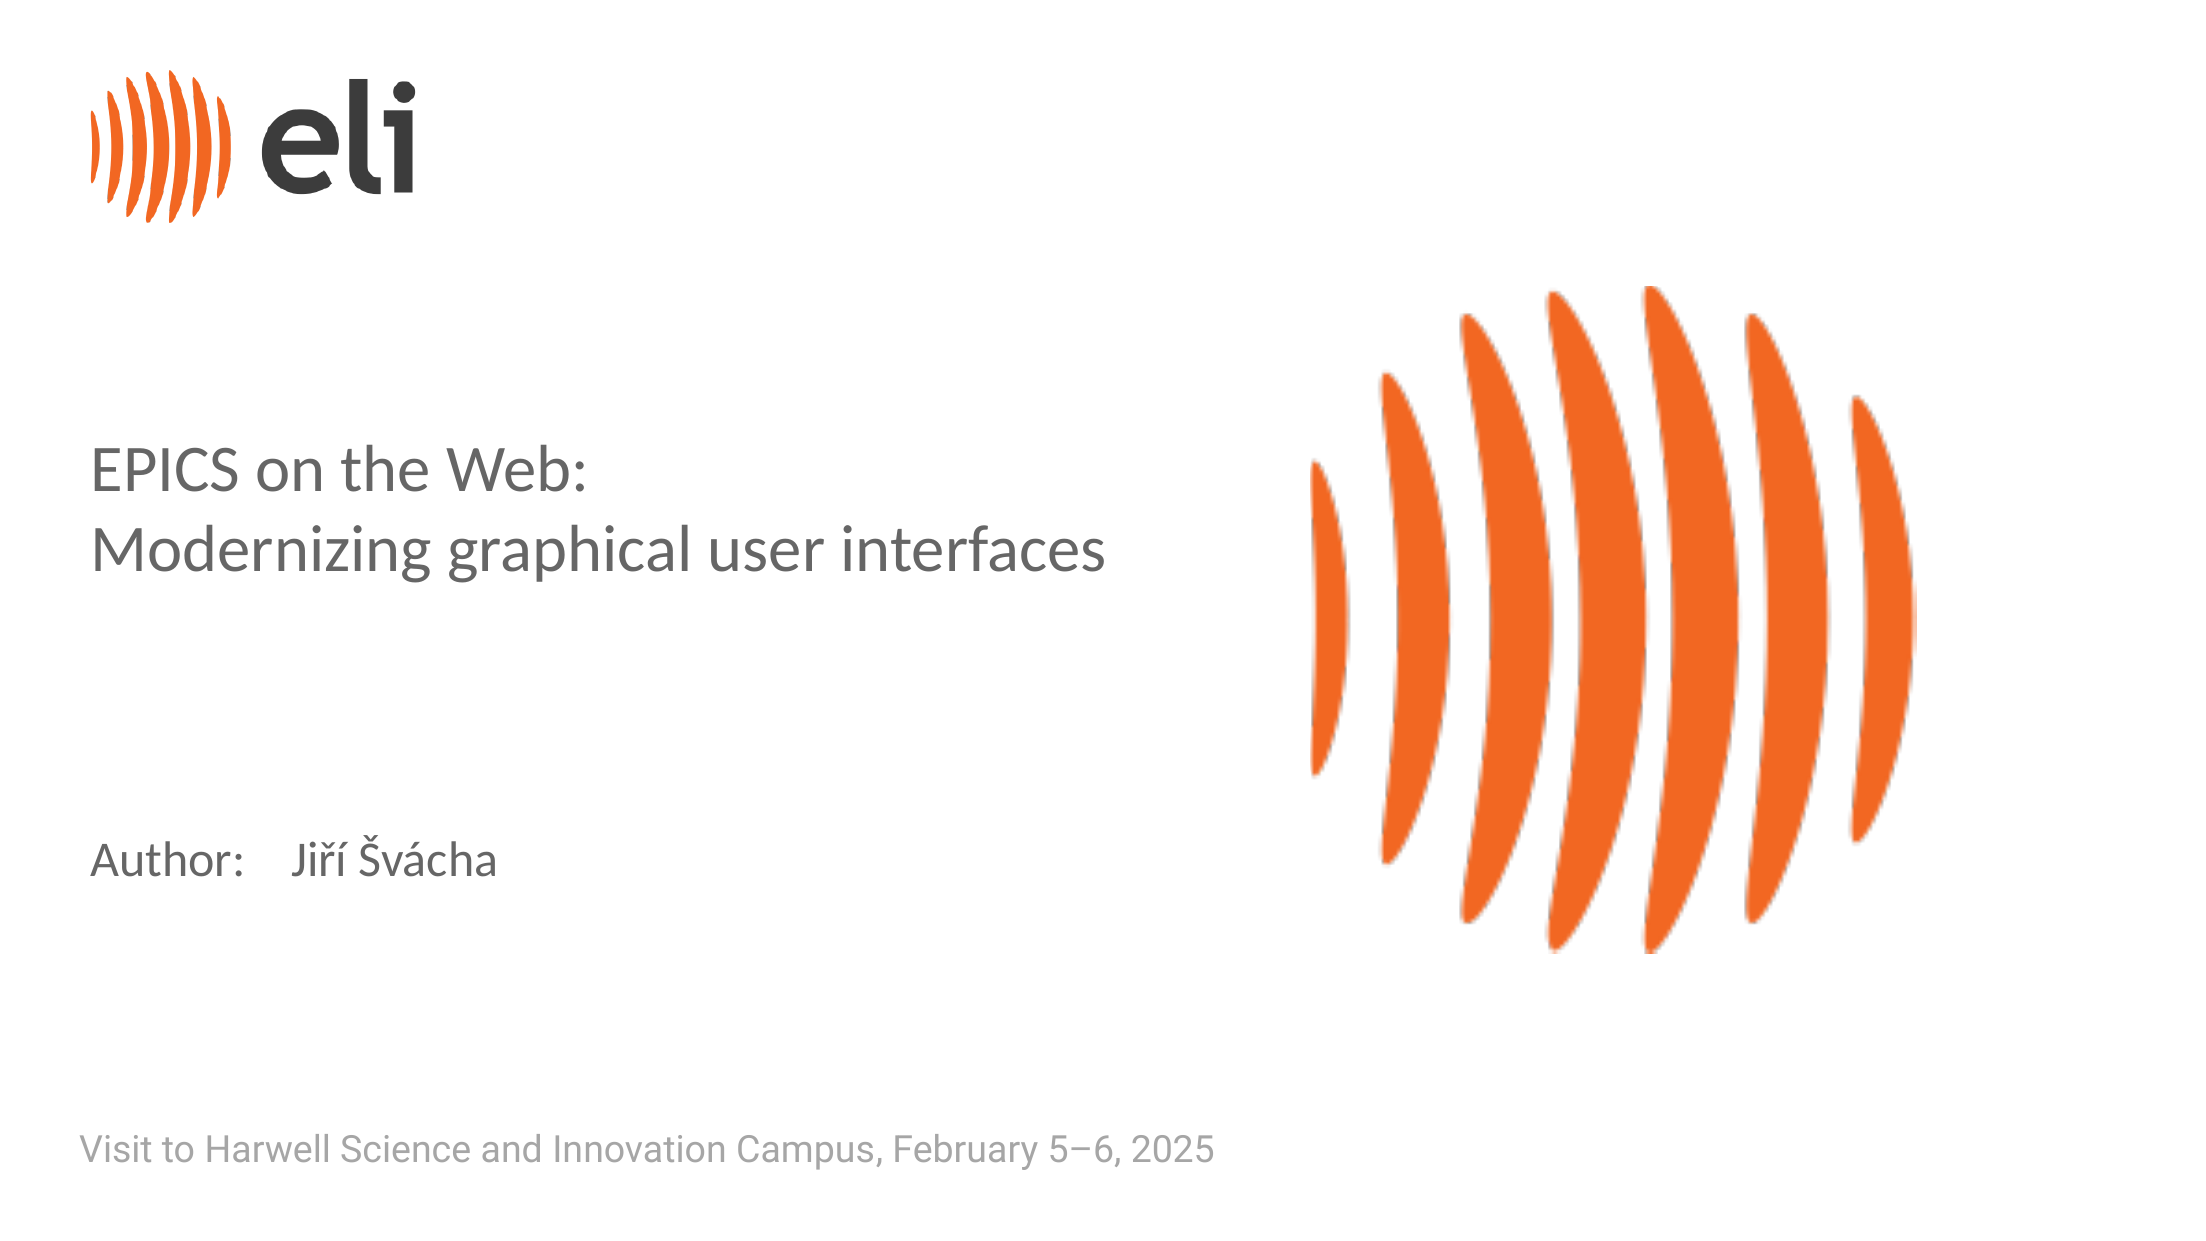

EPICS on the Web:
Modernizing graphical user interfaces
Author:    Jiří Švácha
Visit to Harwell Science and Innovation Campus, February 5–6, 2025
Date:
31.01.2025